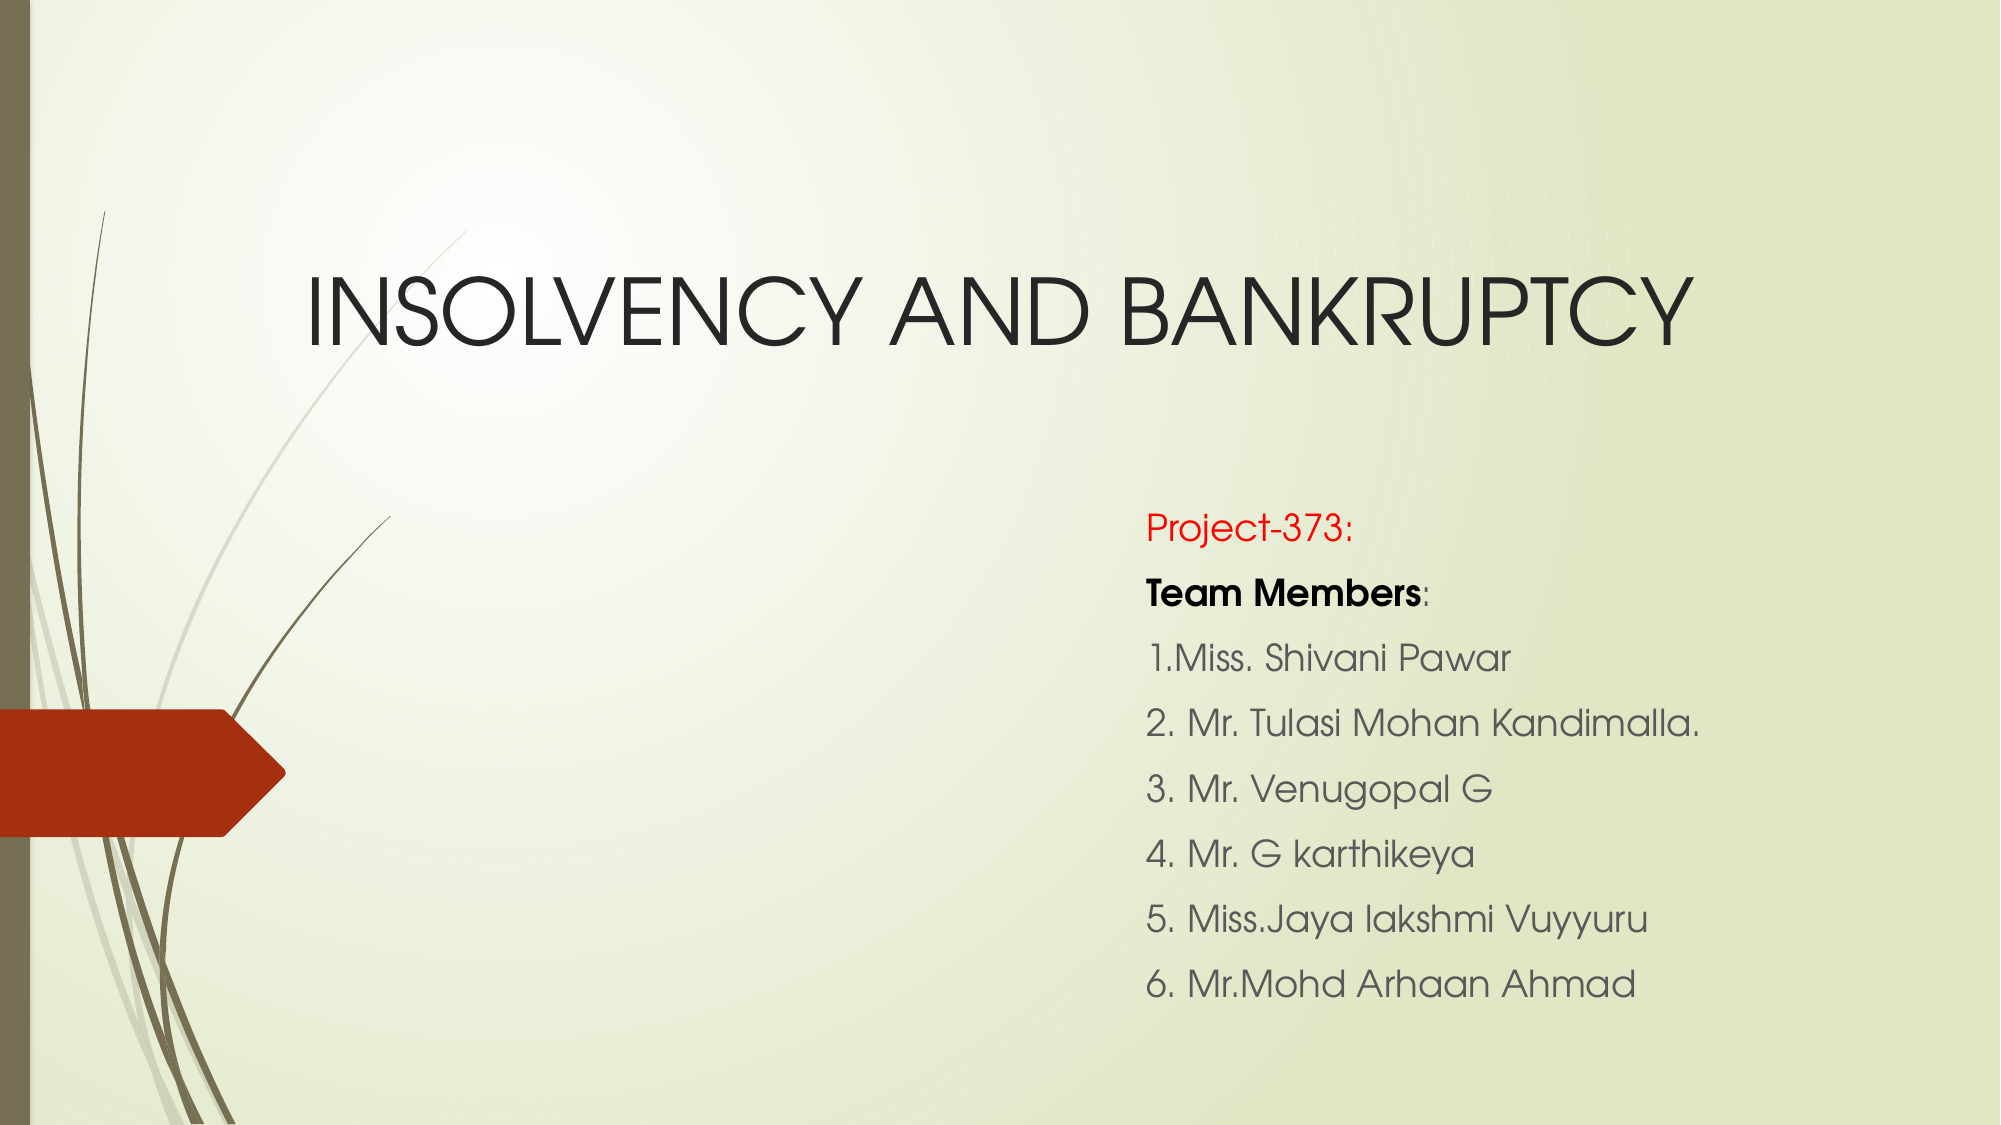

# INSOLVENCY AND BANKRUPTCY
Project-373:
Team Members:
1.Miss. Shivani Pawar
2. Mr. Tulasi Mohan Kandimalla.
3. Mr. Venugopal G
4. Mr. G karthikeya
5. Miss.Jaya lakshmi Vuyyuru
6. Mr.Mohd Arhaan Ahmad